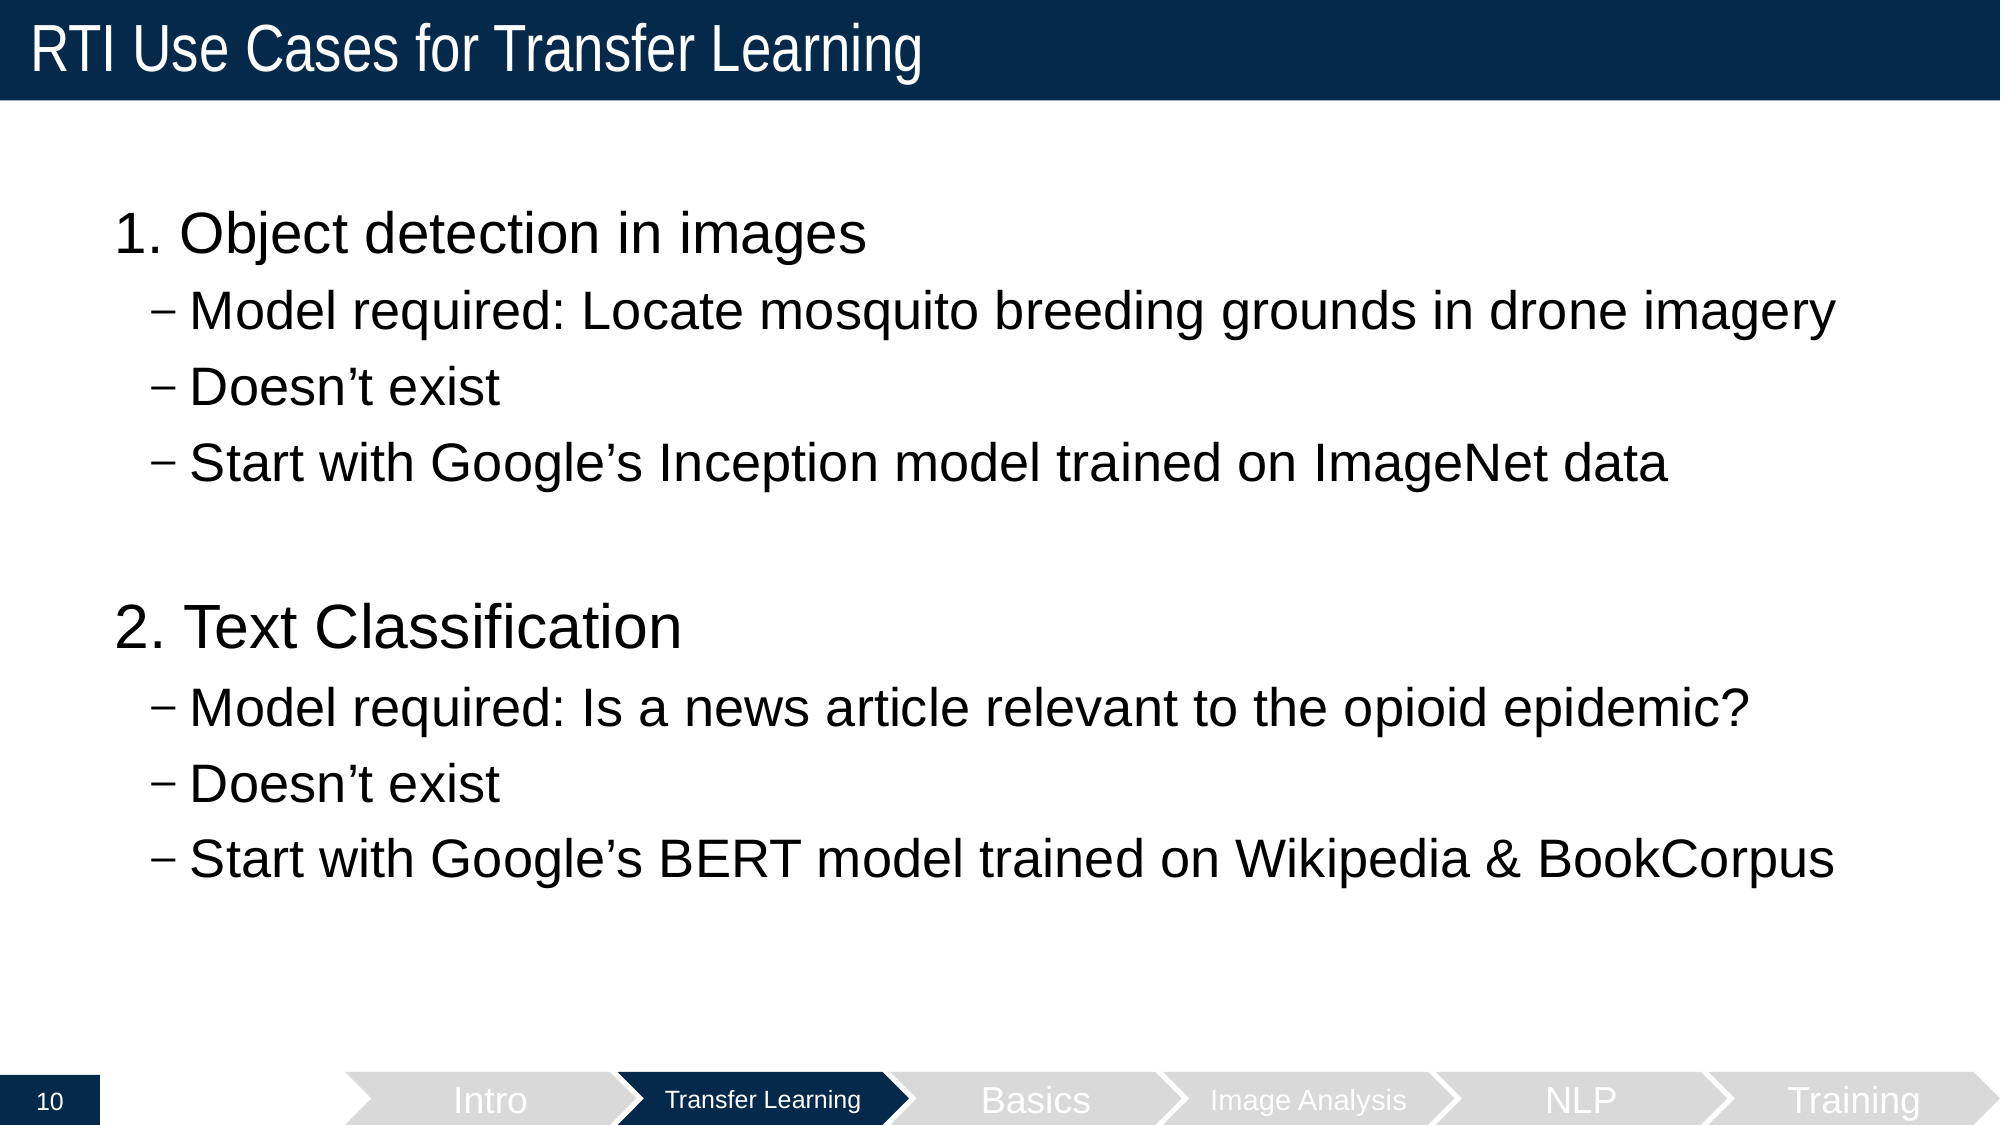

# RTI Use Cases for Transfer Learning
1. Object detection in images
Model required: Locate mosquito breeding grounds in drone imagery
Doesn’t exist
Start with Google’s Inception model trained on ImageNet data

2. Text Classification
Model required: Is a news article relevant to the opioid epidemic?
Doesn’t exist
Start with Google’s BERT model trained on Wikipedia & BookCorpus
Intro
Transfer Learning
Basics
Image Analysis
NLP
Training
10